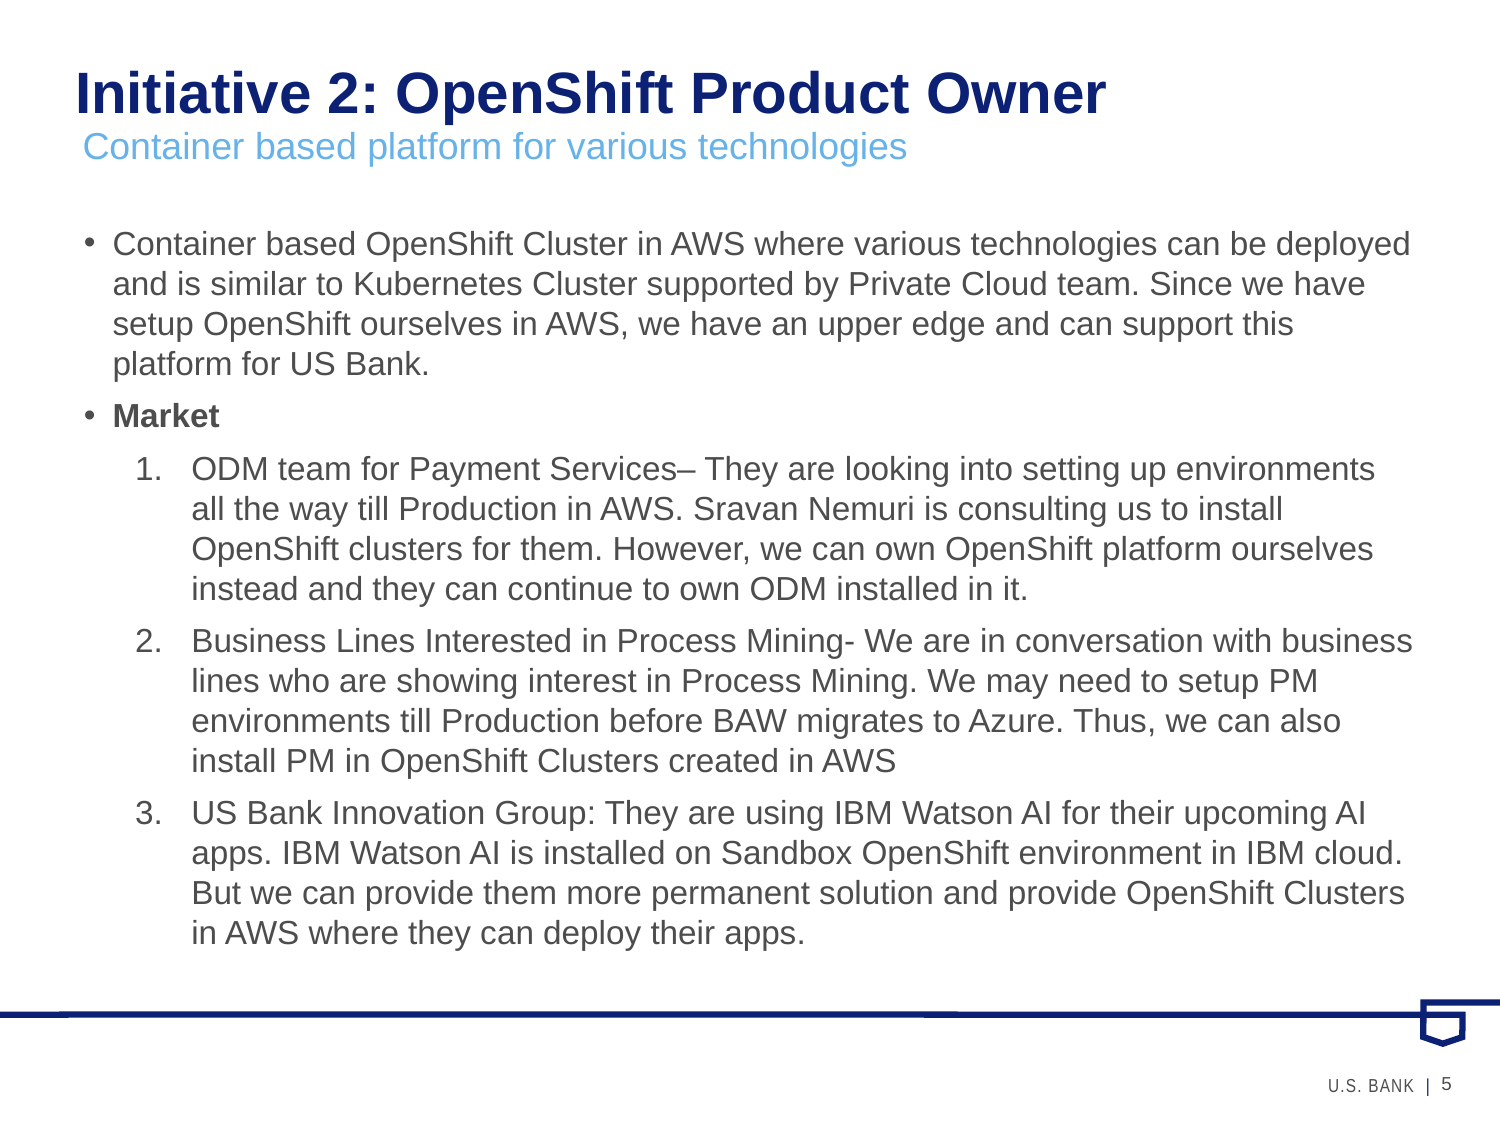

# Initiative 2: OpenShift Product Owner
Container based platform for various technologies

Container based OpenShift Cluster in AWS where various technologies can be deployed and is similar to Kubernetes Cluster supported by Private Cloud team. Since we have setup OpenShift ourselves in AWS, we have an upper edge and can support this platform for US Bank.
Market
ODM team for Payment Services– They are looking into setting up environments all the way till Production in AWS. Sravan Nemuri is consulting us to install OpenShift clusters for them. However, we can own OpenShift platform ourselves instead and they can continue to own ODM installed in it.
Business Lines Interested in Process Mining- We are in conversation with business lines who are showing interest in Process Mining. We may need to setup PM environments till Production before BAW migrates to Azure. Thus, we can also install PM in OpenShift Clusters created in AWS
US Bank Innovation Group: They are using IBM Watson AI for their upcoming AI apps. IBM Watson AI is installed on Sandbox OpenShift environment in IBM cloud. But we can provide them more permanent solution and provide OpenShift Clusters in AWS where they can deploy their apps.